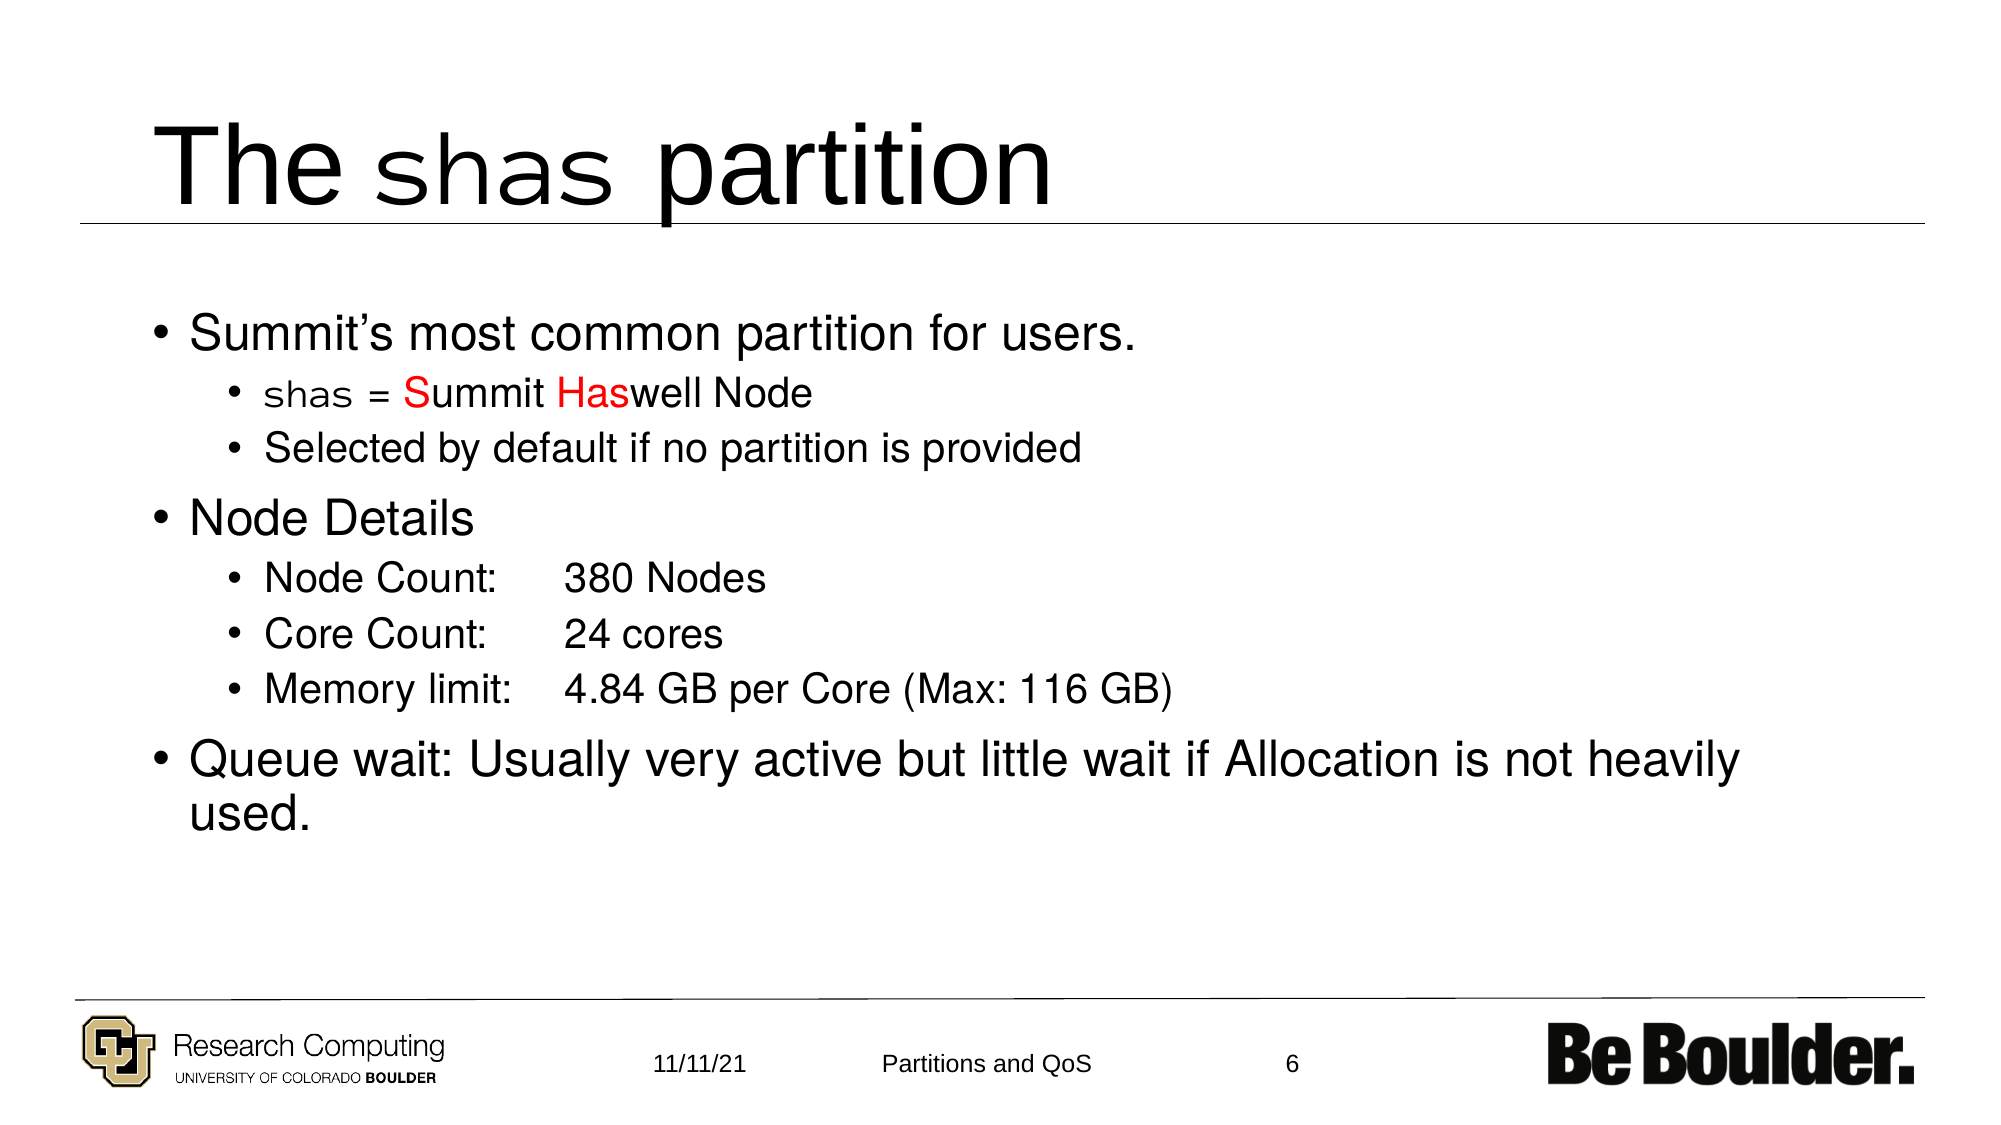

# The shas partition
Summit’s most common partition for users.
shas = Summit Haswell Node
Selected by default if no partition is provided
Node Details
Node Count: 	380 Nodes
Core Count: 	24 cores
Memory limit: 	4.84 GB per Core (Max: 116 GB)
Queue wait: Usually very active but little wait if Allocation is not heavily used.

11/11/21
6
Partitions and QoS